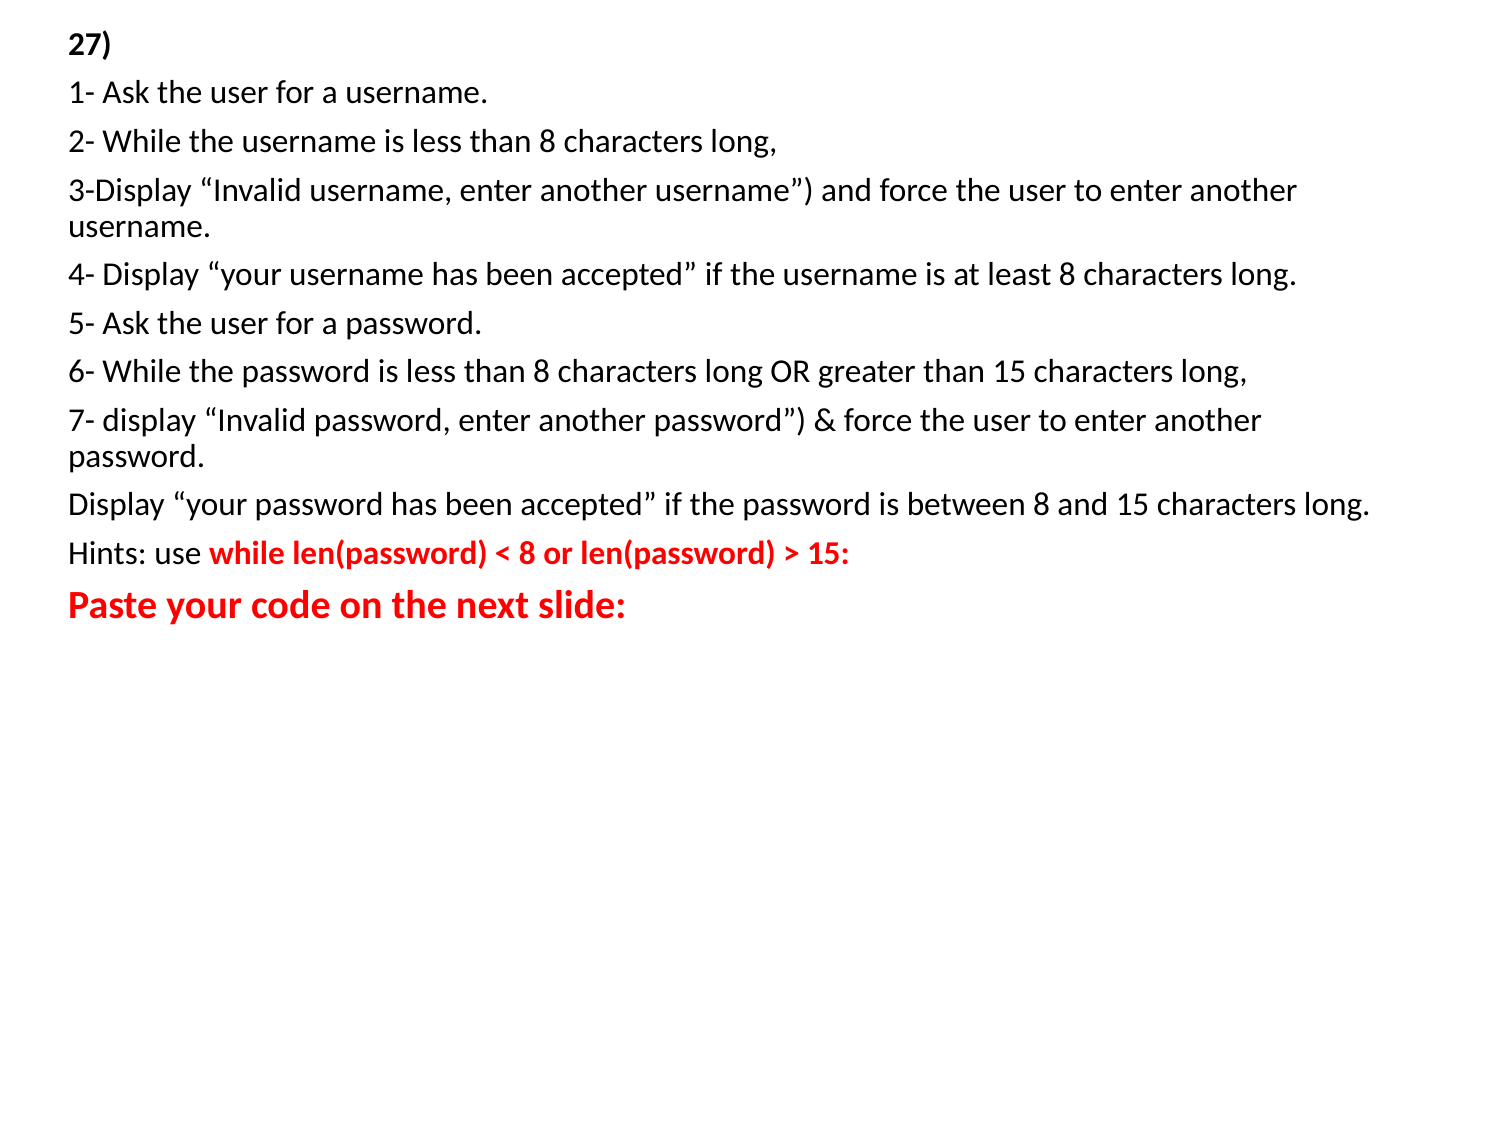

27)
1- Ask the user for a username.
2- While the username is less than 8 characters long,
3-Display “Invalid username, enter another username”) and force the user to enter another username.
4- Display “your username has been accepted” if the username is at least 8 characters long.
5- Ask the user for a password.
6- While the password is less than 8 characters long OR greater than 15 characters long,
7- display “Invalid password, enter another password”) & force the user to enter another password.
Display “your password has been accepted” if the password is between 8 and 15 characters long.
Hints: use while len(password) < 8 or len(password) > 15:
Paste your code on the next slide: